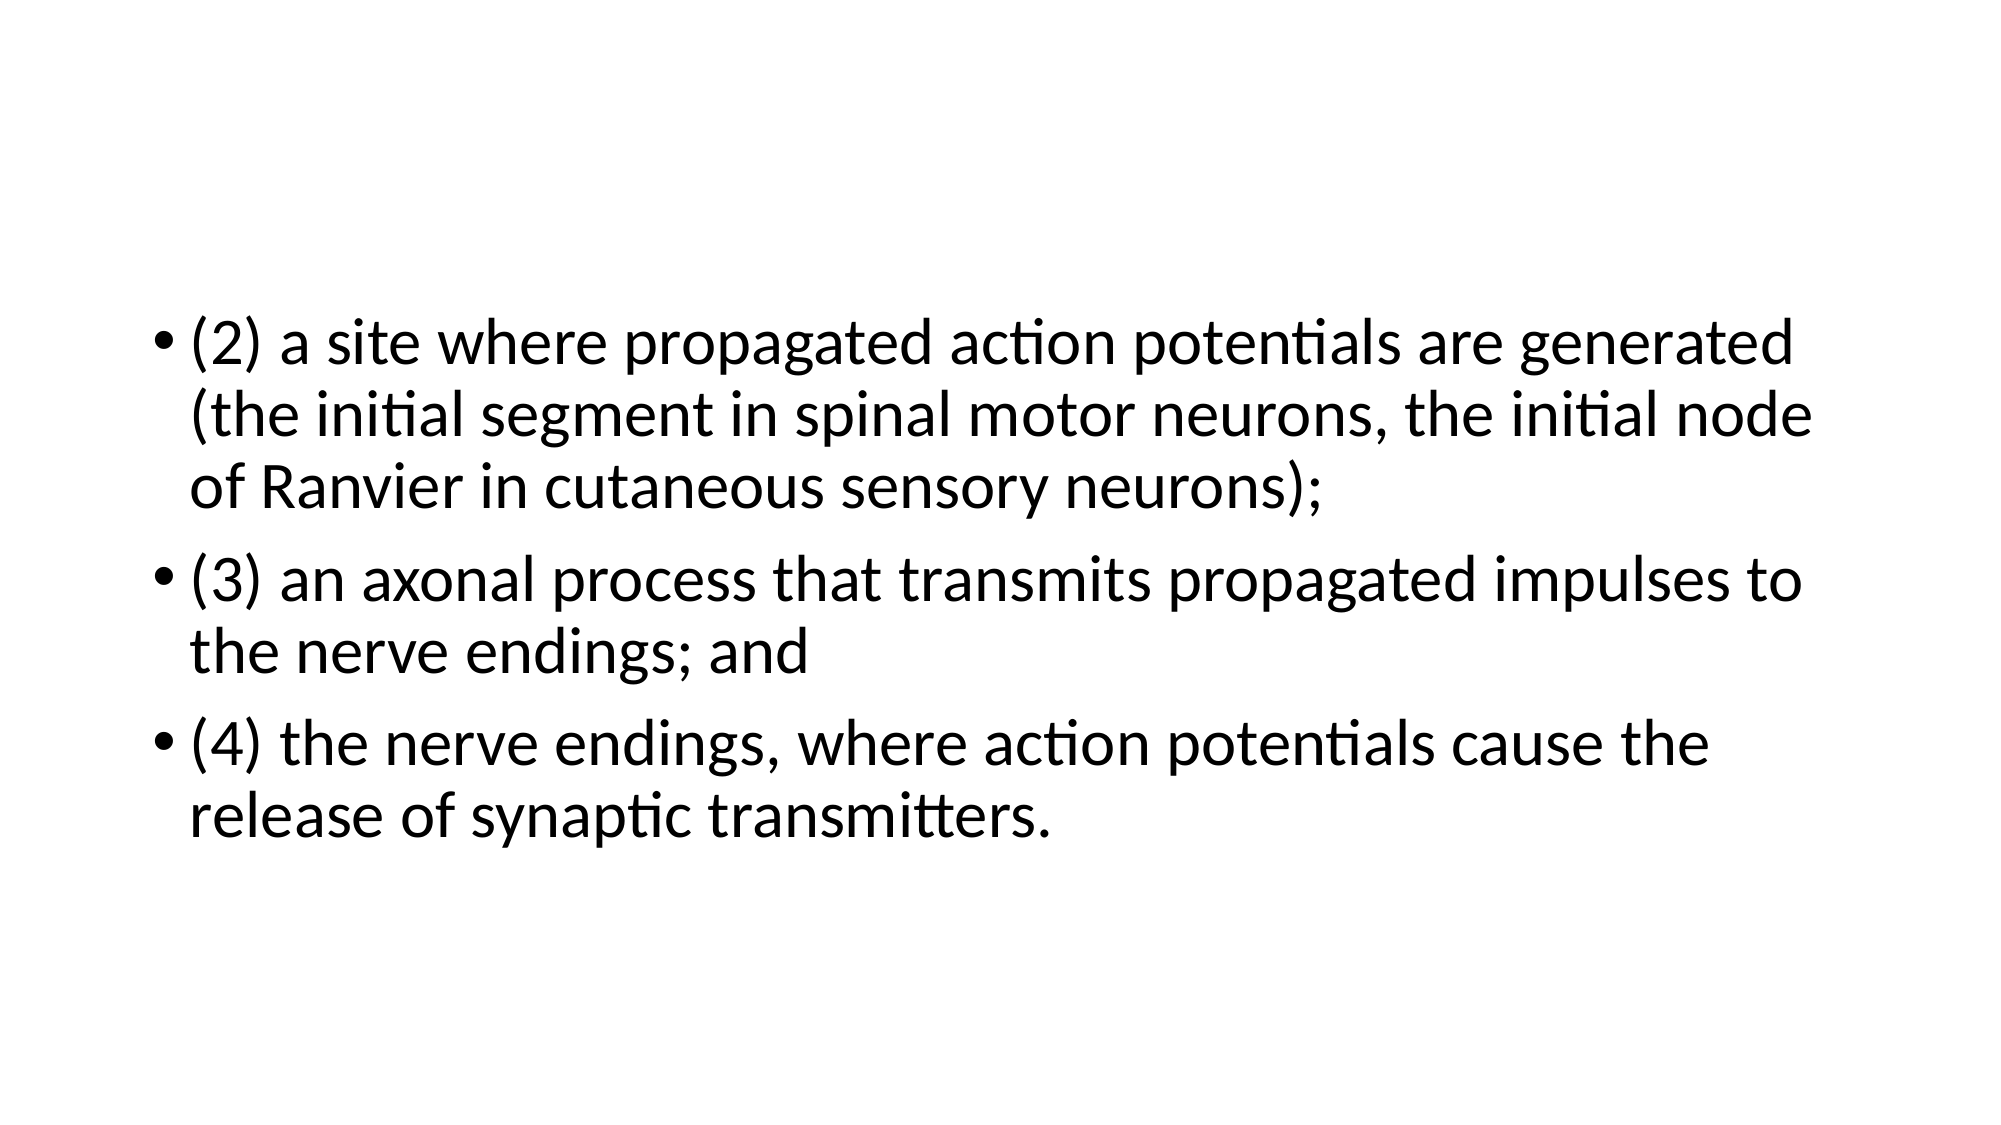

#
(2) a site where propagated action potentials are generated (the initial segment in spinal motor neurons, the initial node of Ranvier in cutaneous sensory neurons);
(3) an axonal process that transmits propagated impulses to the nerve endings; and
(4) the nerve endings, where action potentials cause the release of synaptic transmitters.